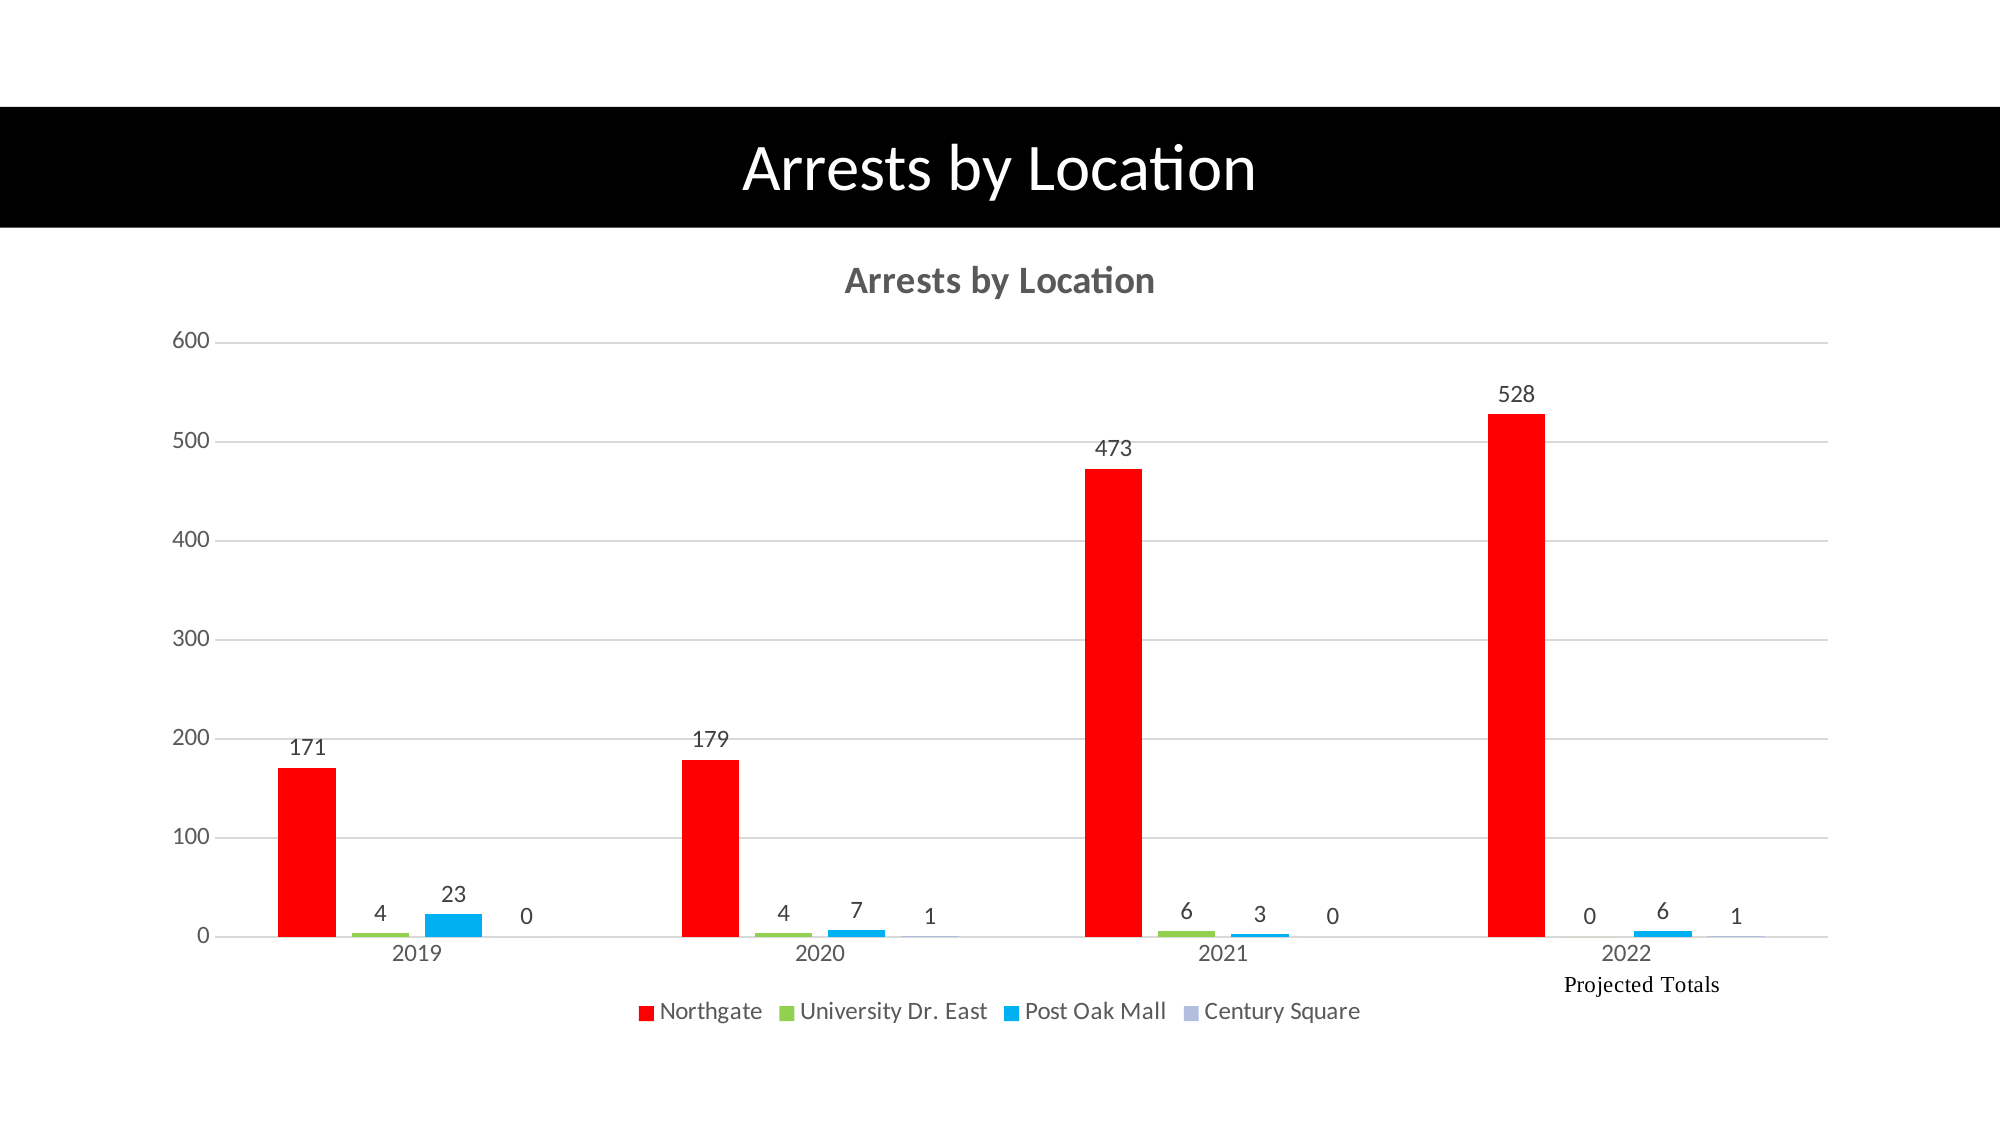

# Arrests by Location

### Chart: Arrests by Location

| Category | Northgate | University Dr. East | Post Oak Mall | Century Square |
|---|---|---|---|---|
| 2019 | 171.0 | 4.0 | 23.0 | 0.0 |
| 2020 | 179.0 | 4.0 | 7.0 | 1.0 |
| 2021 | 473.0 | 6.0 | 3.0 | 0.0 |
| 2022 | 528.0 | 0.0 | 6.0 | 1.0 |